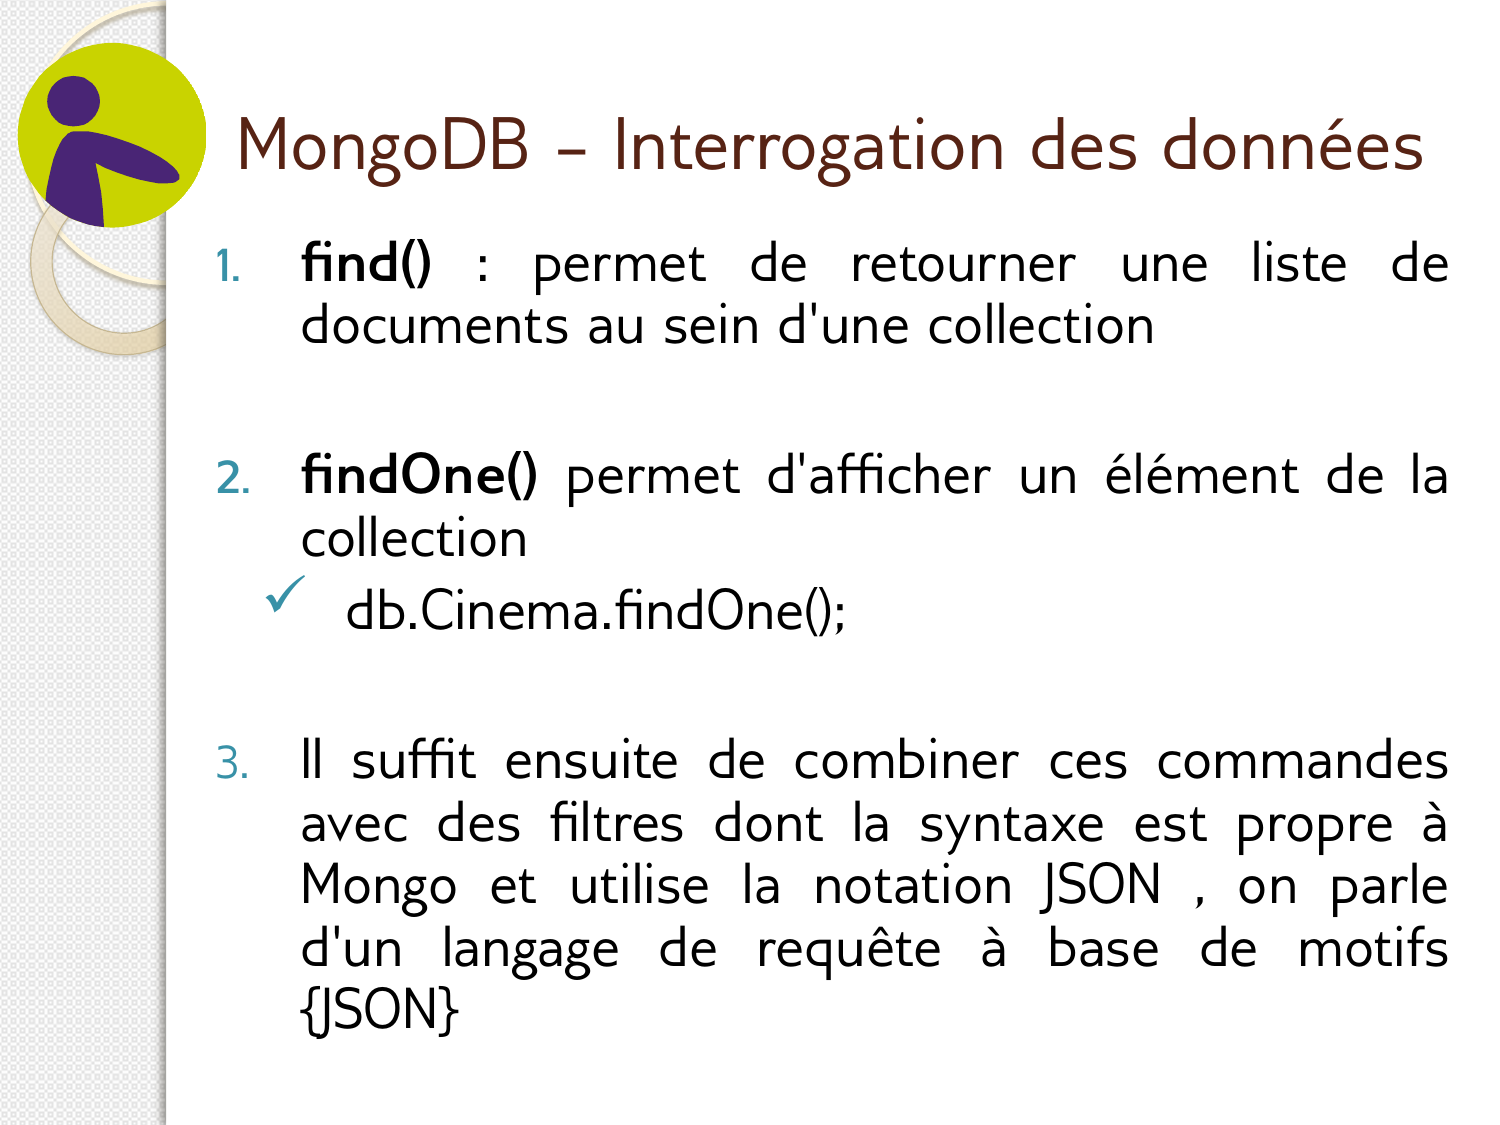

# MongoDB – Interrogation des données
find() : permet de retourner une liste de documents au sein d'une collection

findOne() permet d'afficher un élément de la collection
db.Cinema.findOne();

Il suffit ensuite de combiner ces commandes avec des filtres dont la syntaxe est propre à Mongo et utilise la notation JSON , on parle d'un langage de requête à base de motifs {JSON}